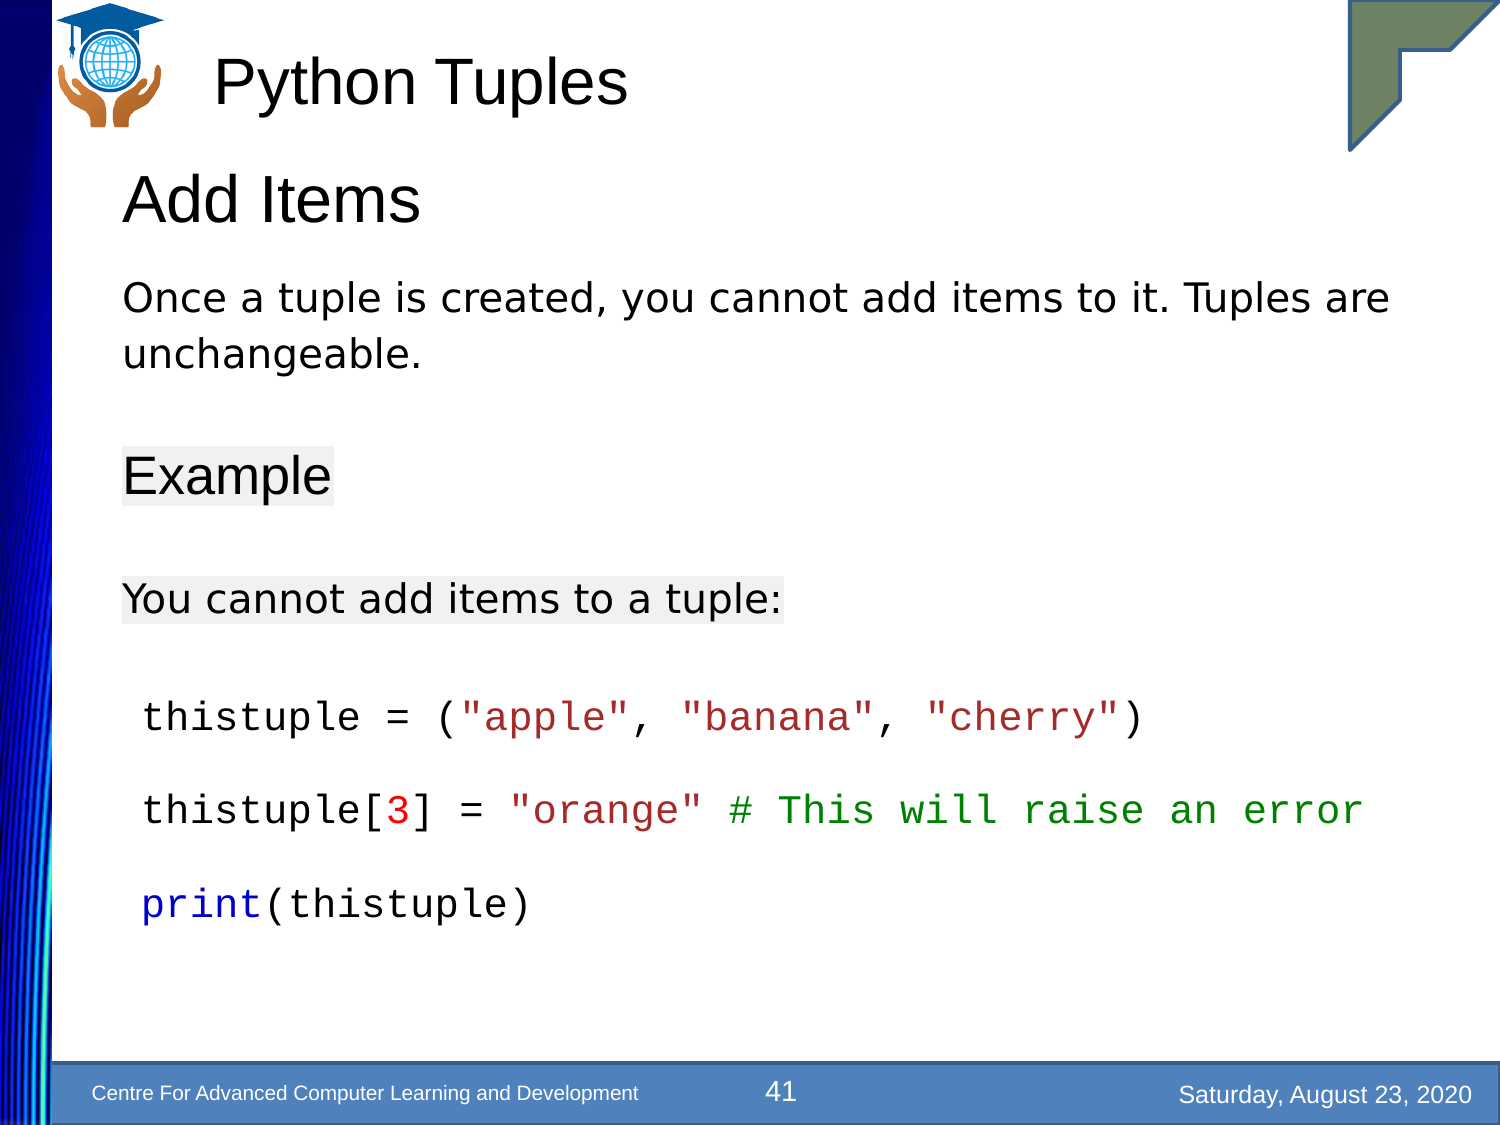

# Python Tuples
Add Items
Once a tuple is created, you cannot add items to it. Tuples are unchangeable.
Example
You cannot add items to a tuple:
thistuple = ("apple", "banana", "cherry")
thistuple[3] = "orange" # This will raise an error
print(thistuple)

41
Saturday, August 23, 2020